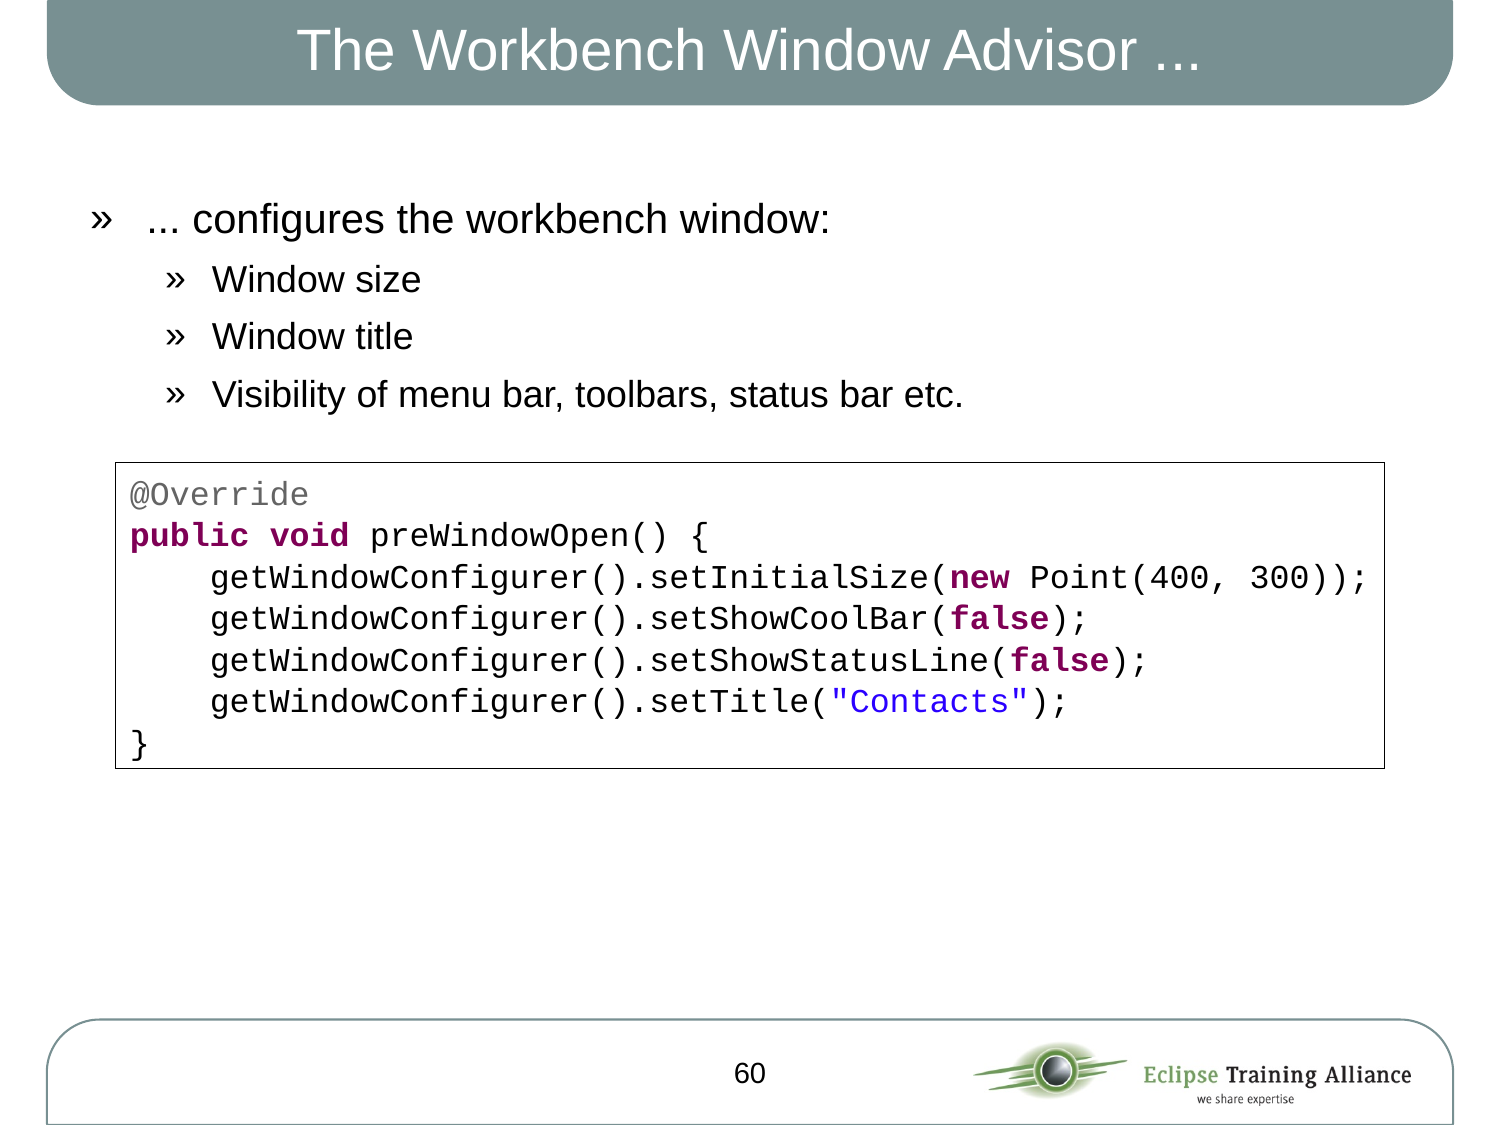

# The Workbench Window Advisor ...
... configures the workbench window:
Window size
Window title
Visibility of menu bar, toolbars, status bar etc.
@Override
public void preWindowOpen() {
    getWindowConfigurer().setInitialSize(new Point(400, 300));
    getWindowConfigurer().setShowCoolBar(false);
    getWindowConfigurer().setShowStatusLine(false);
    getWindowConfigurer().setTitle("Contacts");
}